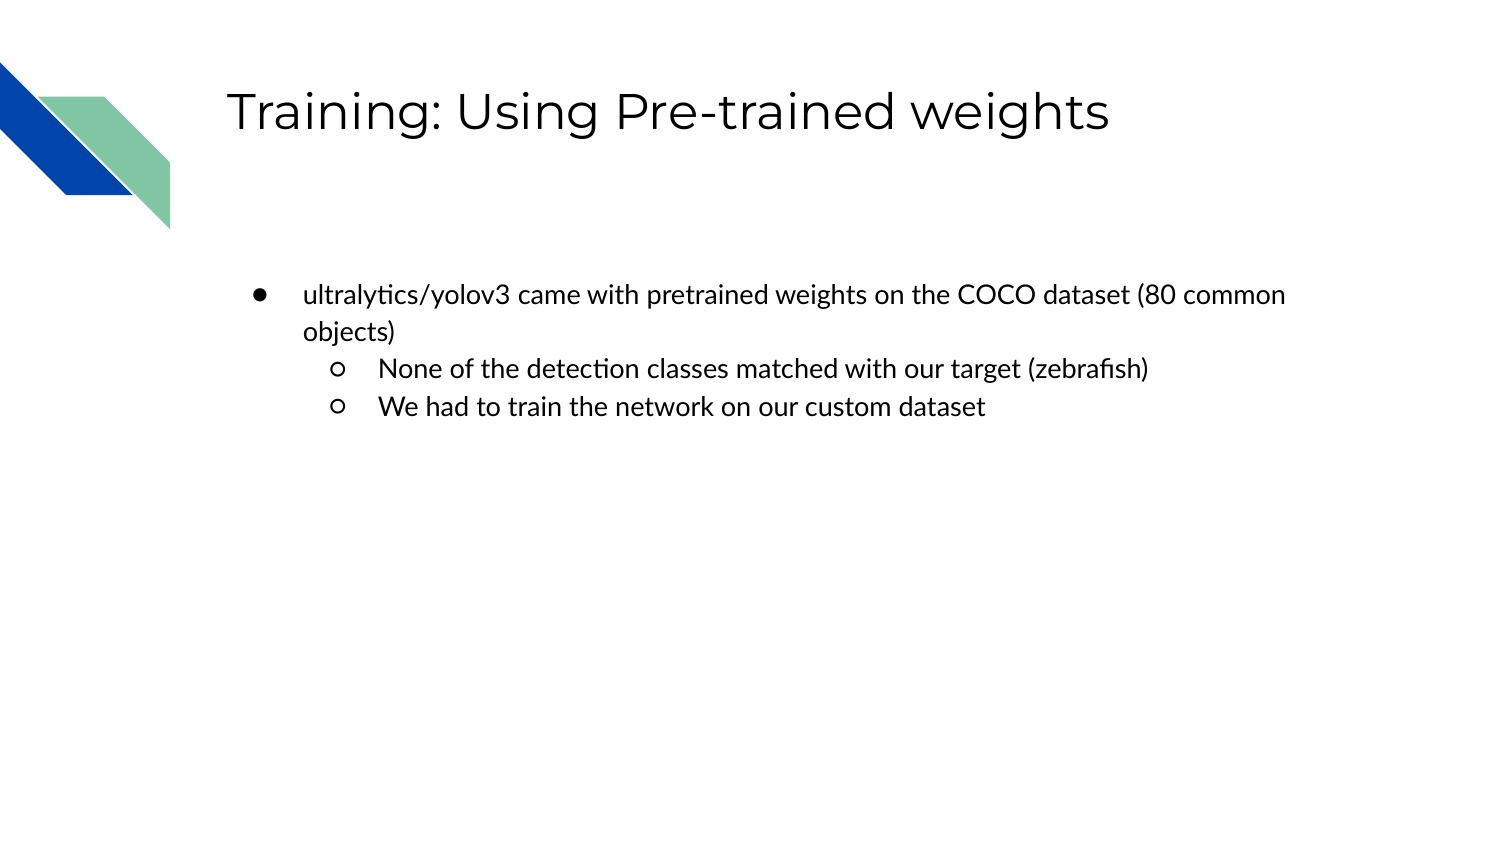

# Training: Using Pre-trained weights
ultralytics/yolov3 came with pretrained weights on the COCO dataset (80 common objects)
None of the detection classes matched with our target (zebrafish)
We had to train the network on our custom dataset